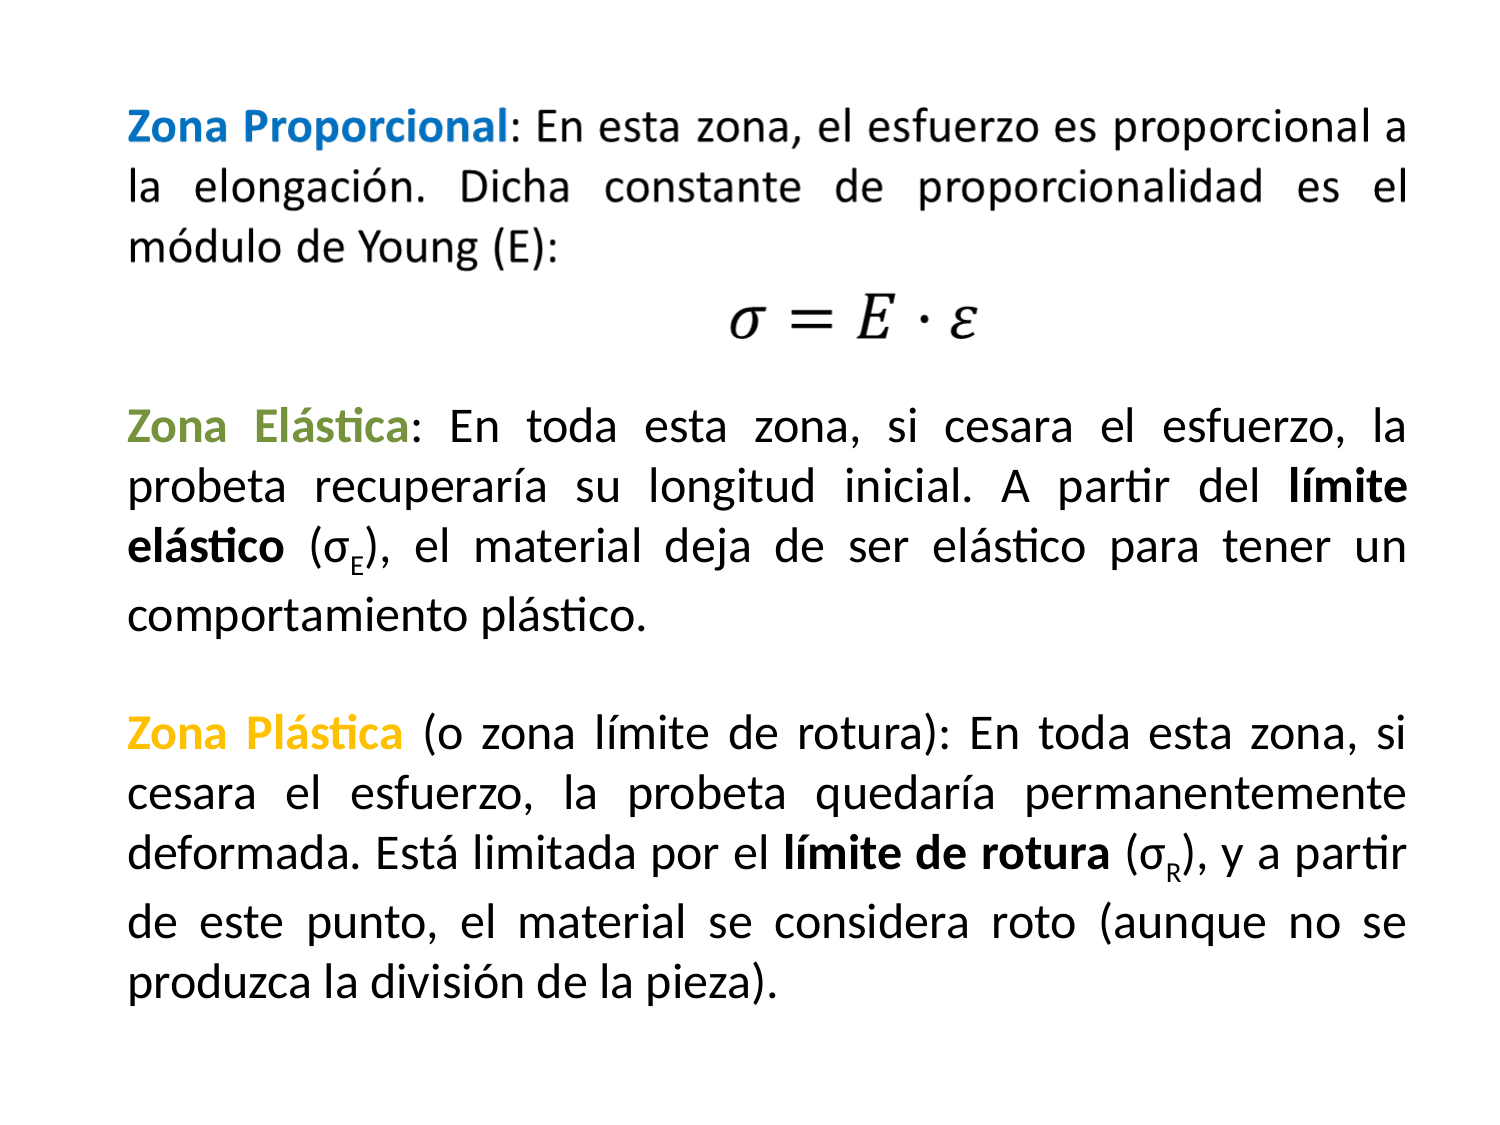

Zona Elástica: En toda esta zona, si cesara el esfuerzo, la probeta recuperaría su longitud inicial. A partir del límite elástico (σE), el material deja de ser elástico para tener un comportamiento plástico.
Zona Plástica (o zona límite de rotura): En toda esta zona, si cesara el esfuerzo, la probeta quedaría permanentemente deformada. Está limitada por el límite de rotura (σR), y a partir de este punto, el material se considera roto (aunque no se produzca la división de la pieza).